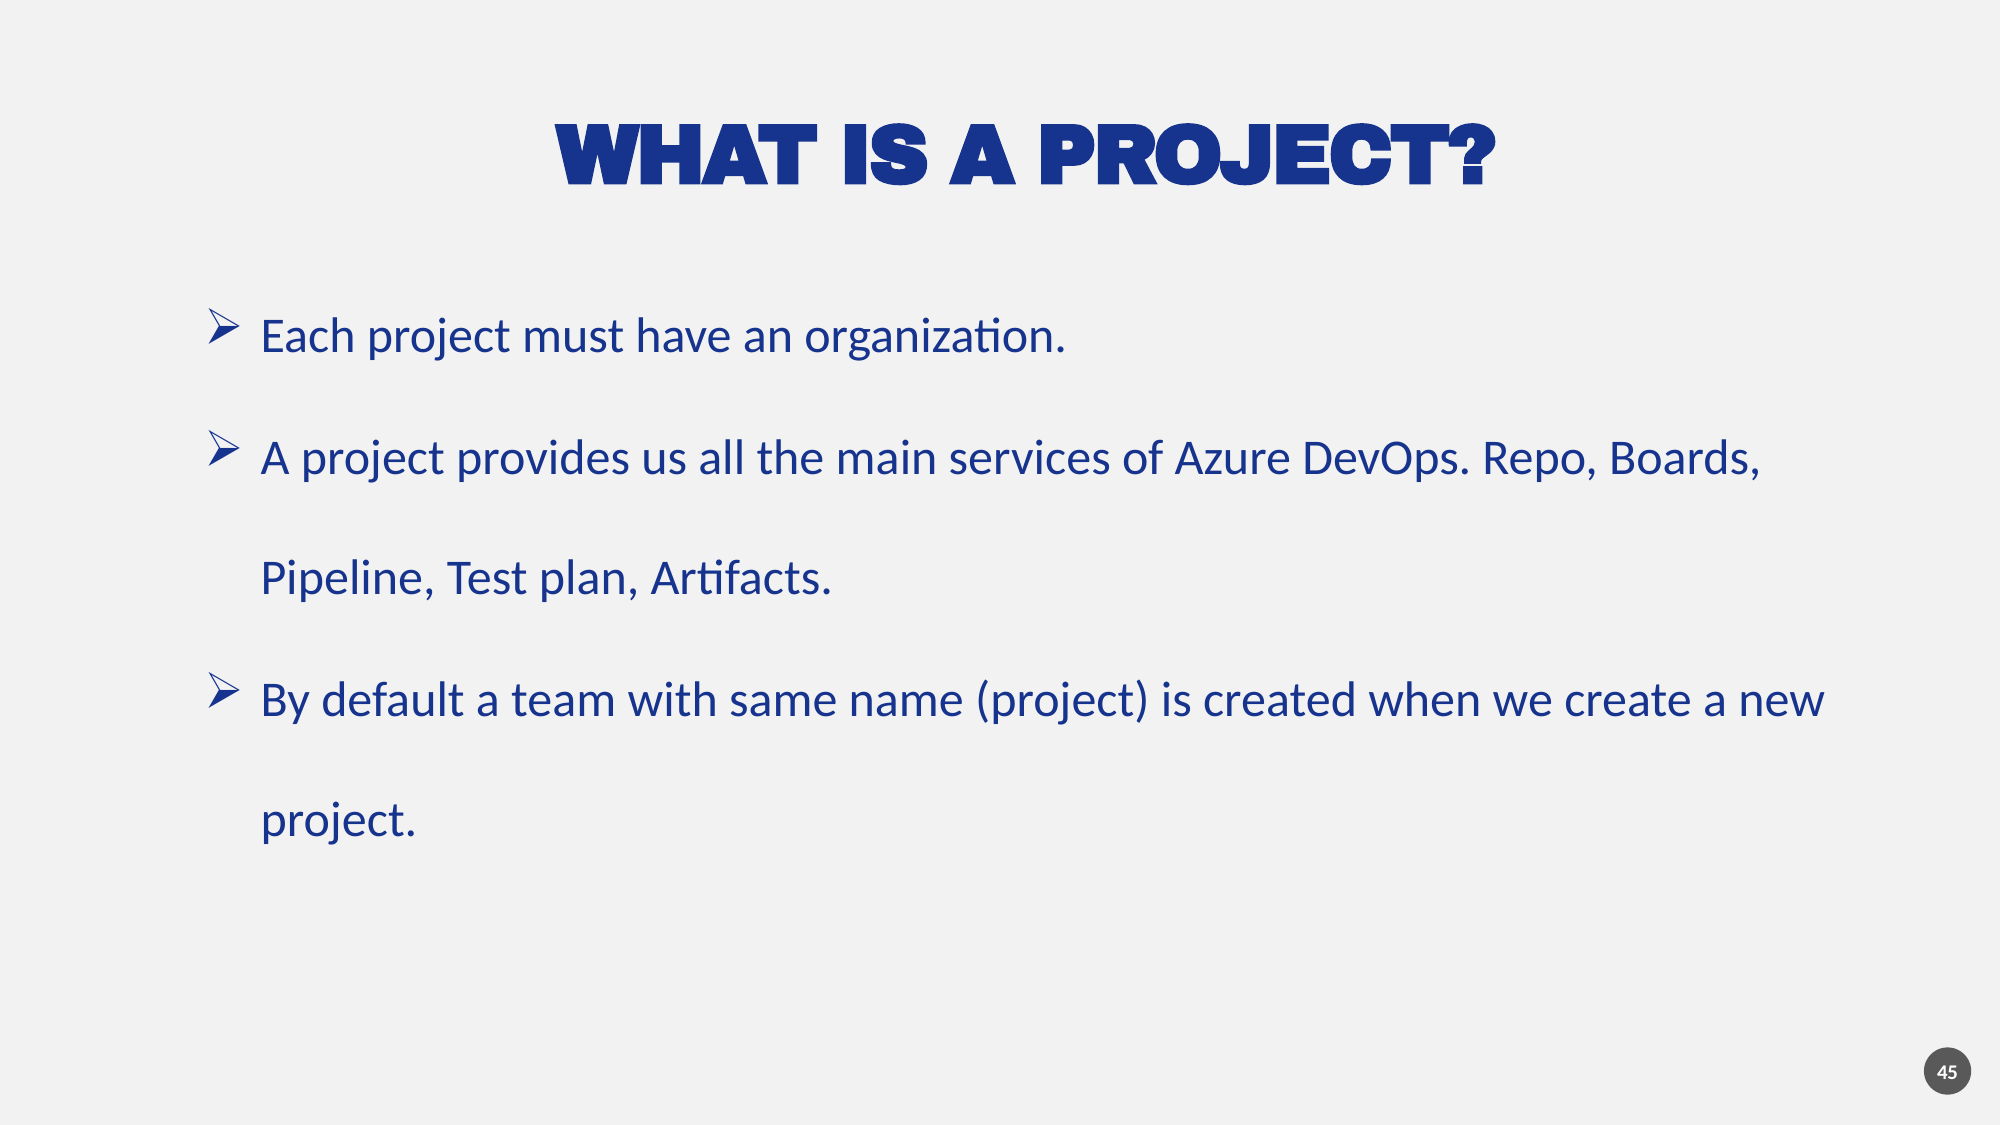

WHAT IS A PROJECT?
Each project must have an organization.
A project provides us all the main services of Azure DevOps. Repo, Boards, Pipeline, Test plan, Artifacts.
By default a team with same name (project) is created when we create a new project.
45